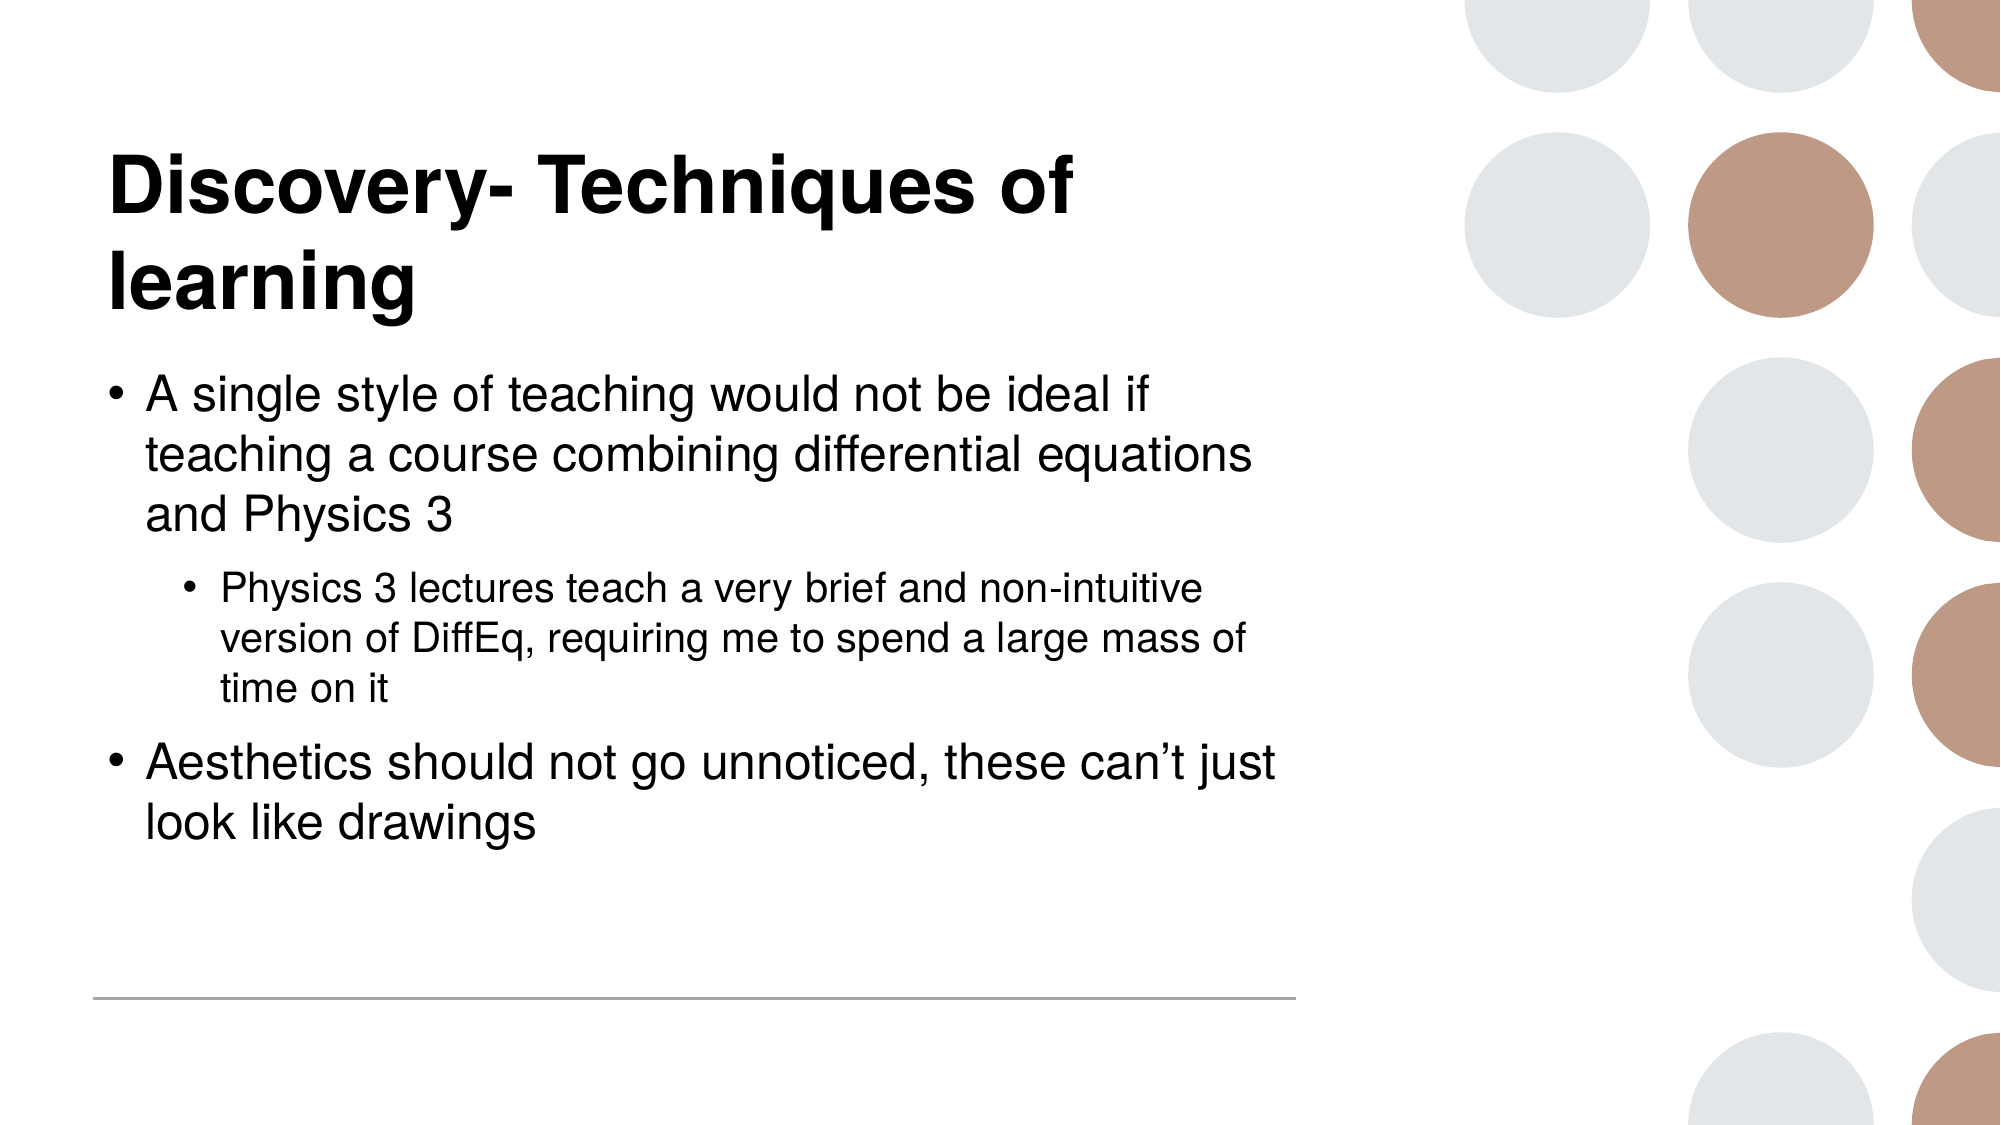

# Discovery- Techniques of learning
A single style of teaching would not be ideal if teaching a course combining differential equations and Physics 3
Physics 3 lectures teach a very brief and non-intuitive version of DiffEq, requiring me to spend a large mass of time on it
Aesthetics should not go unnoticed, these can’t just look like drawings